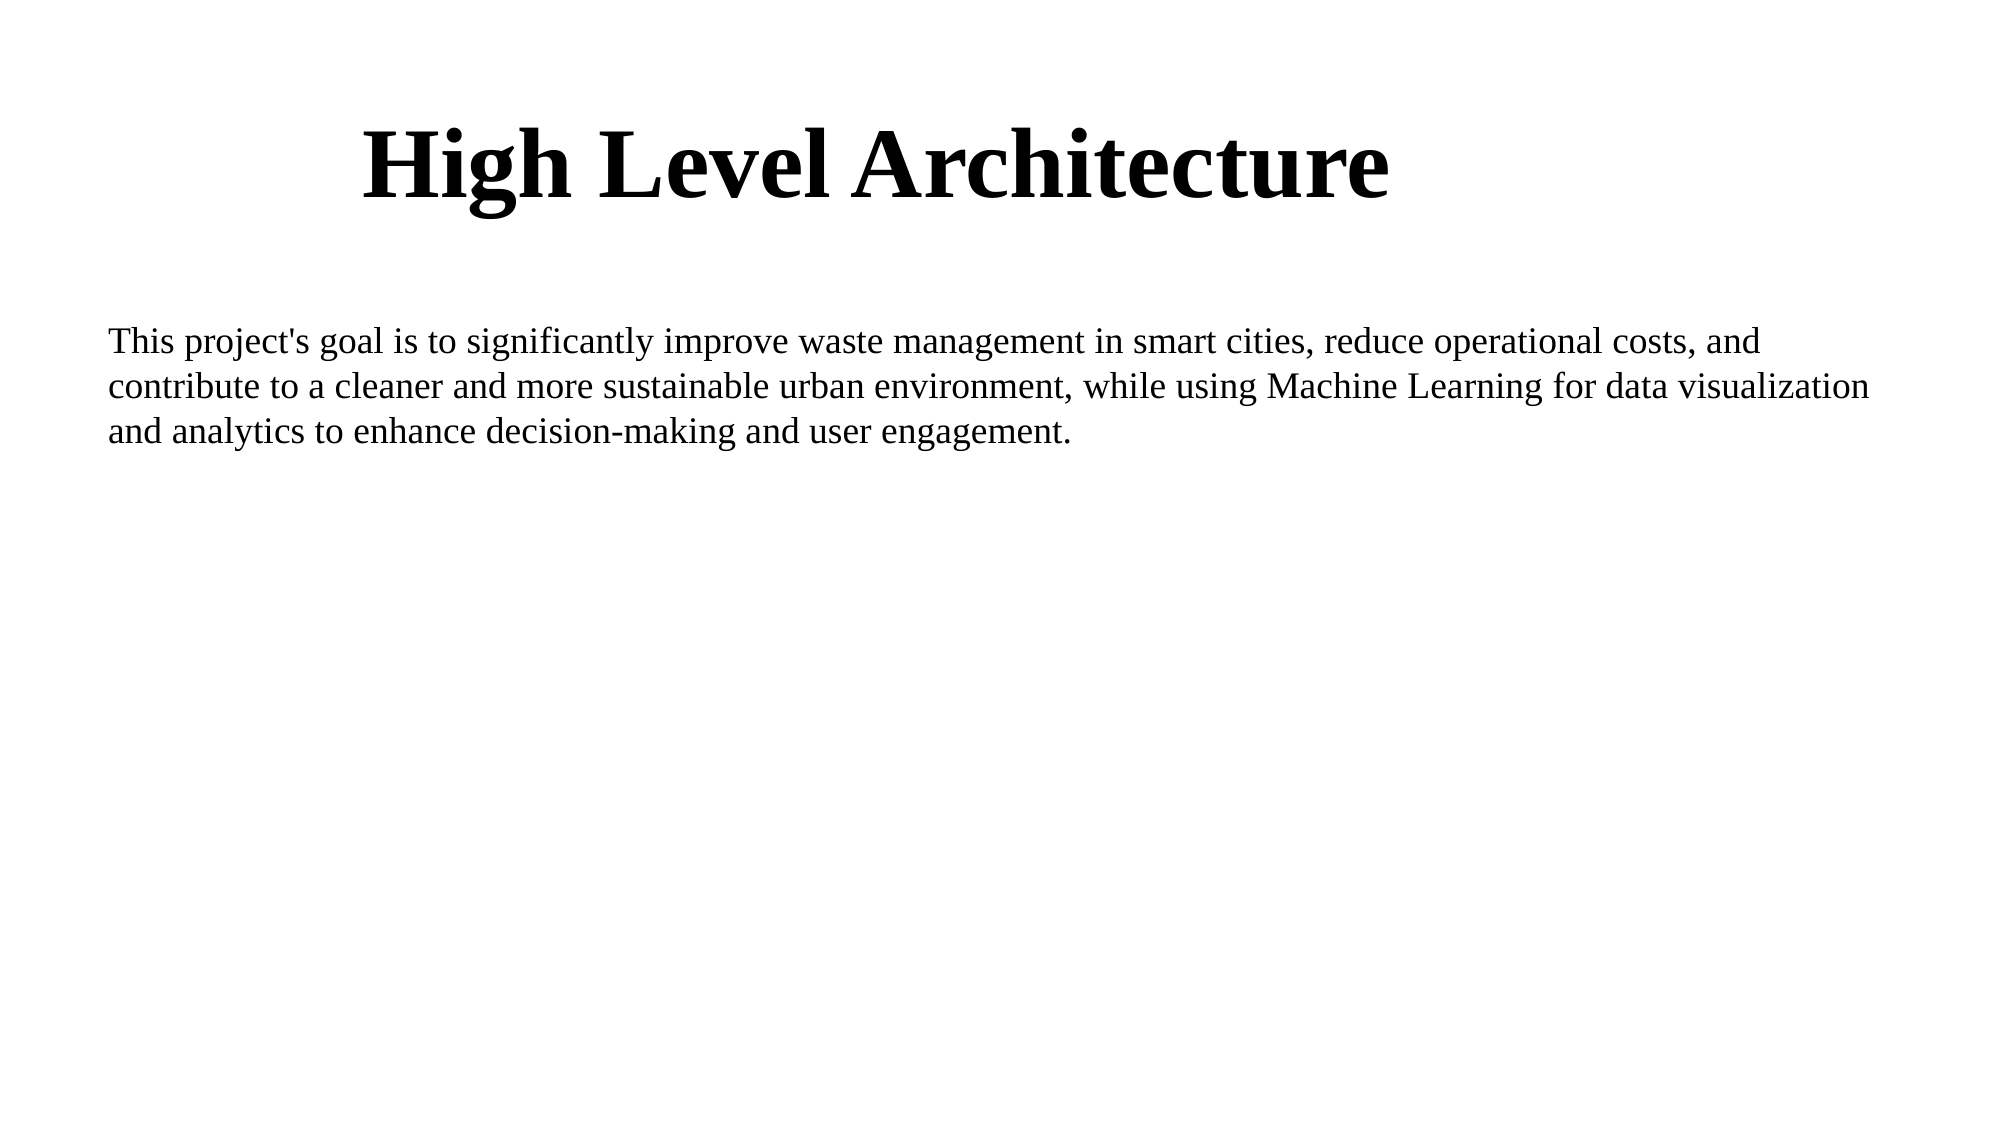

# High Level Architecture
This project's goal is to significantly improve waste management in smart cities, reduce operational costs, and contribute to a cleaner and more sustainable urban environment, while using Machine Learning for data visualization and analytics to enhance decision-making and user engagement.